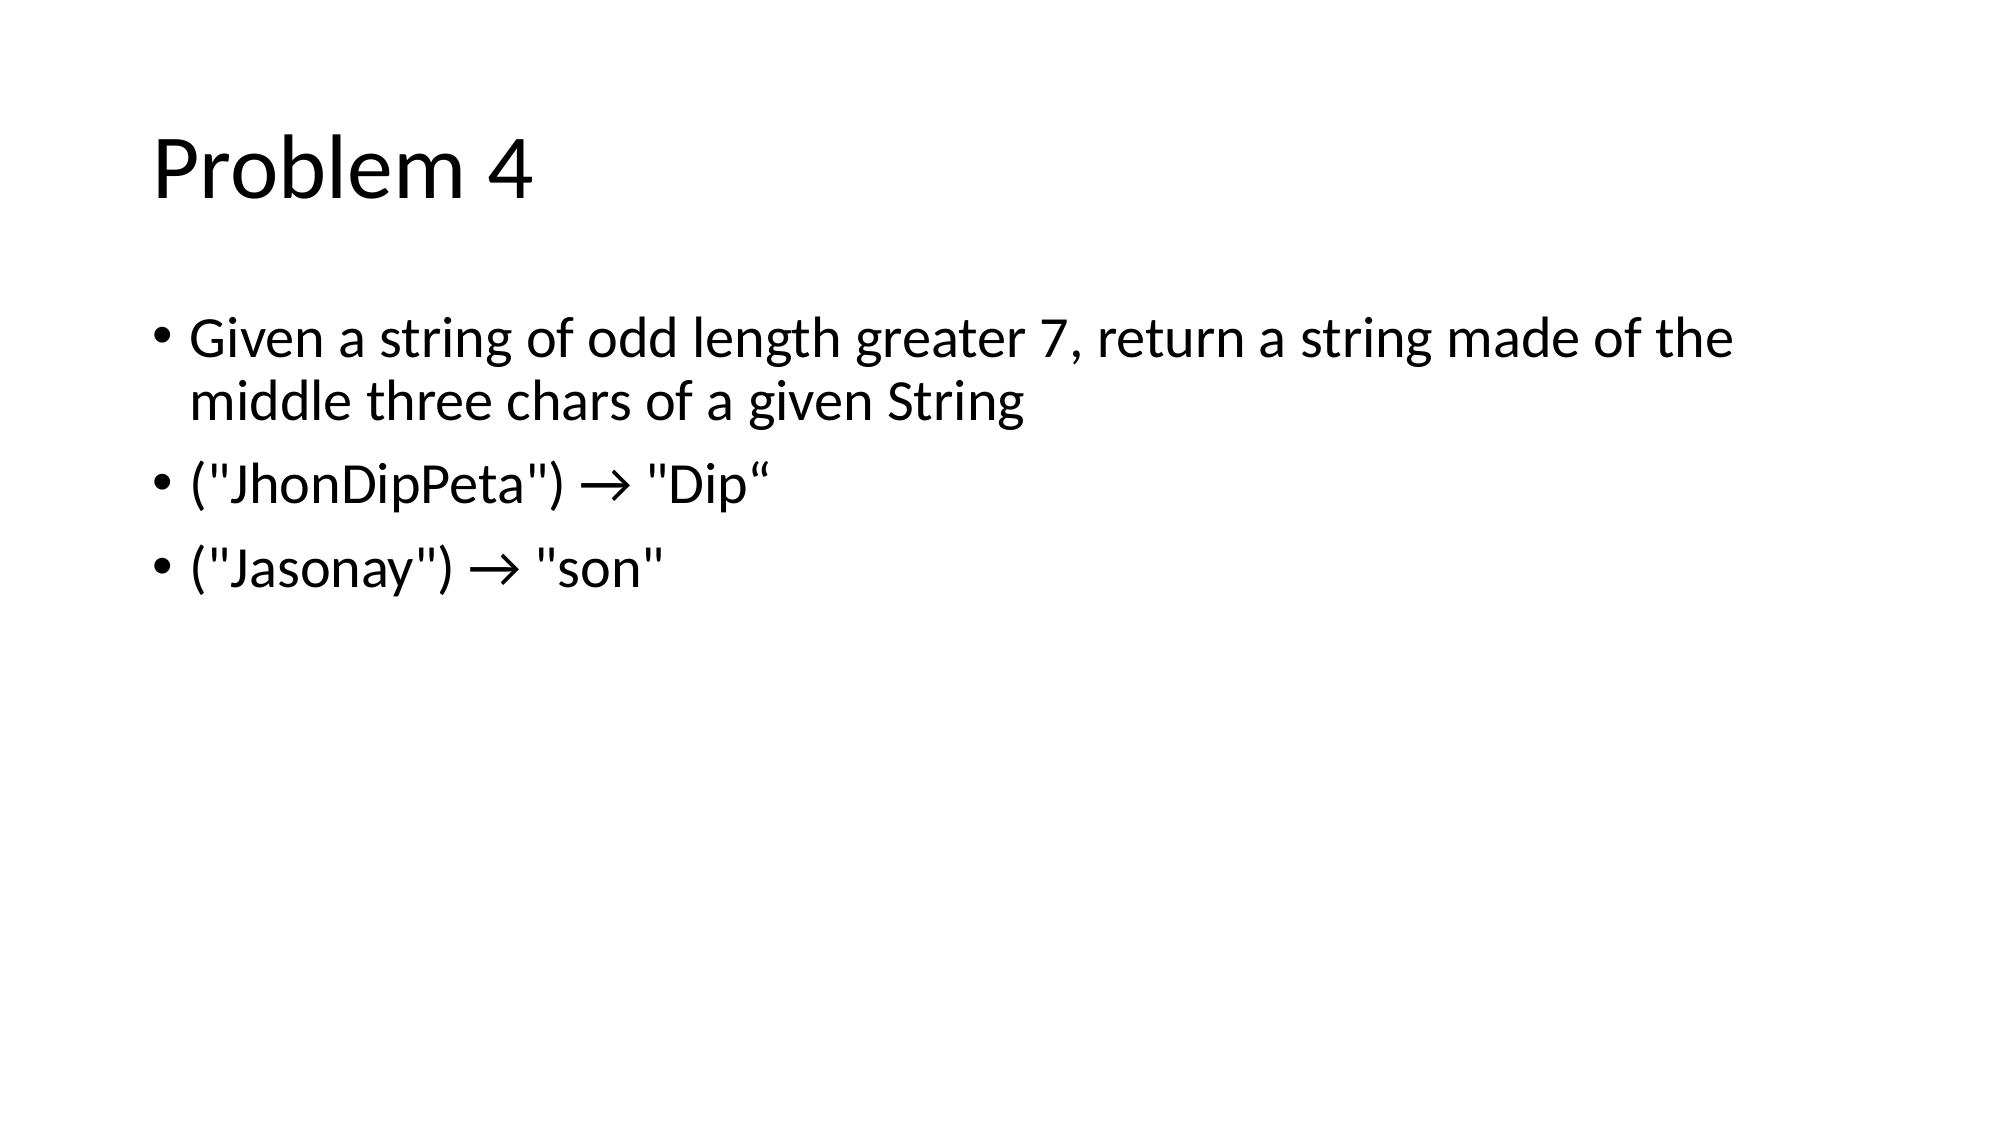

# Problem 4
Given a string of odd length greater 7, return a string made of the middle three chars of a given String
("JhonDipPeta") → "Dip“
("Jasonay") → "son"